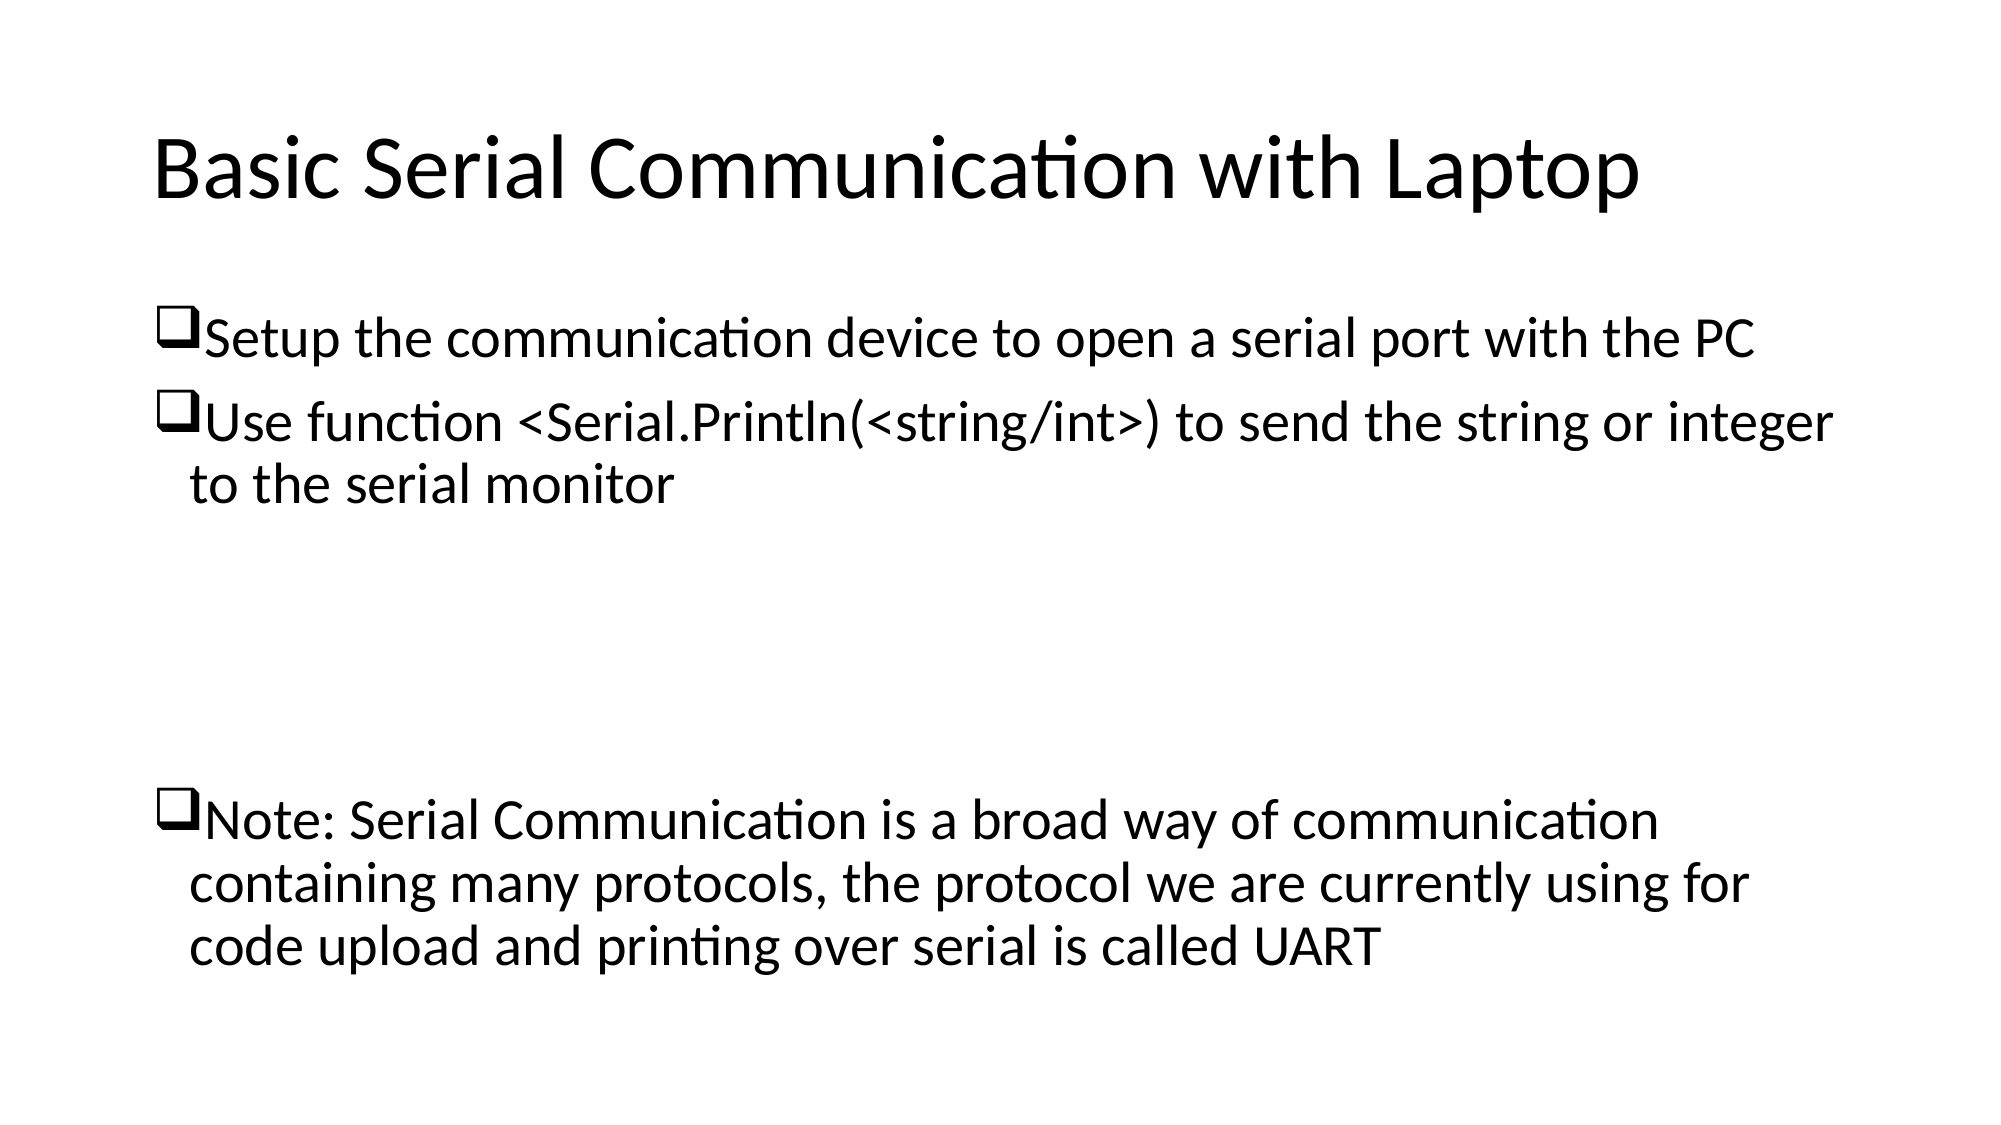

# Basic Serial Communication with Laptop
Setup the communication device to open a serial port with the PC
Use function <Serial.Println(<string/int>) to send the string or integer to the serial monitor

Note: Serial Communication is a broad way of communication containing many protocols, the protocol we are currently using for code upload and printing over serial is called UART